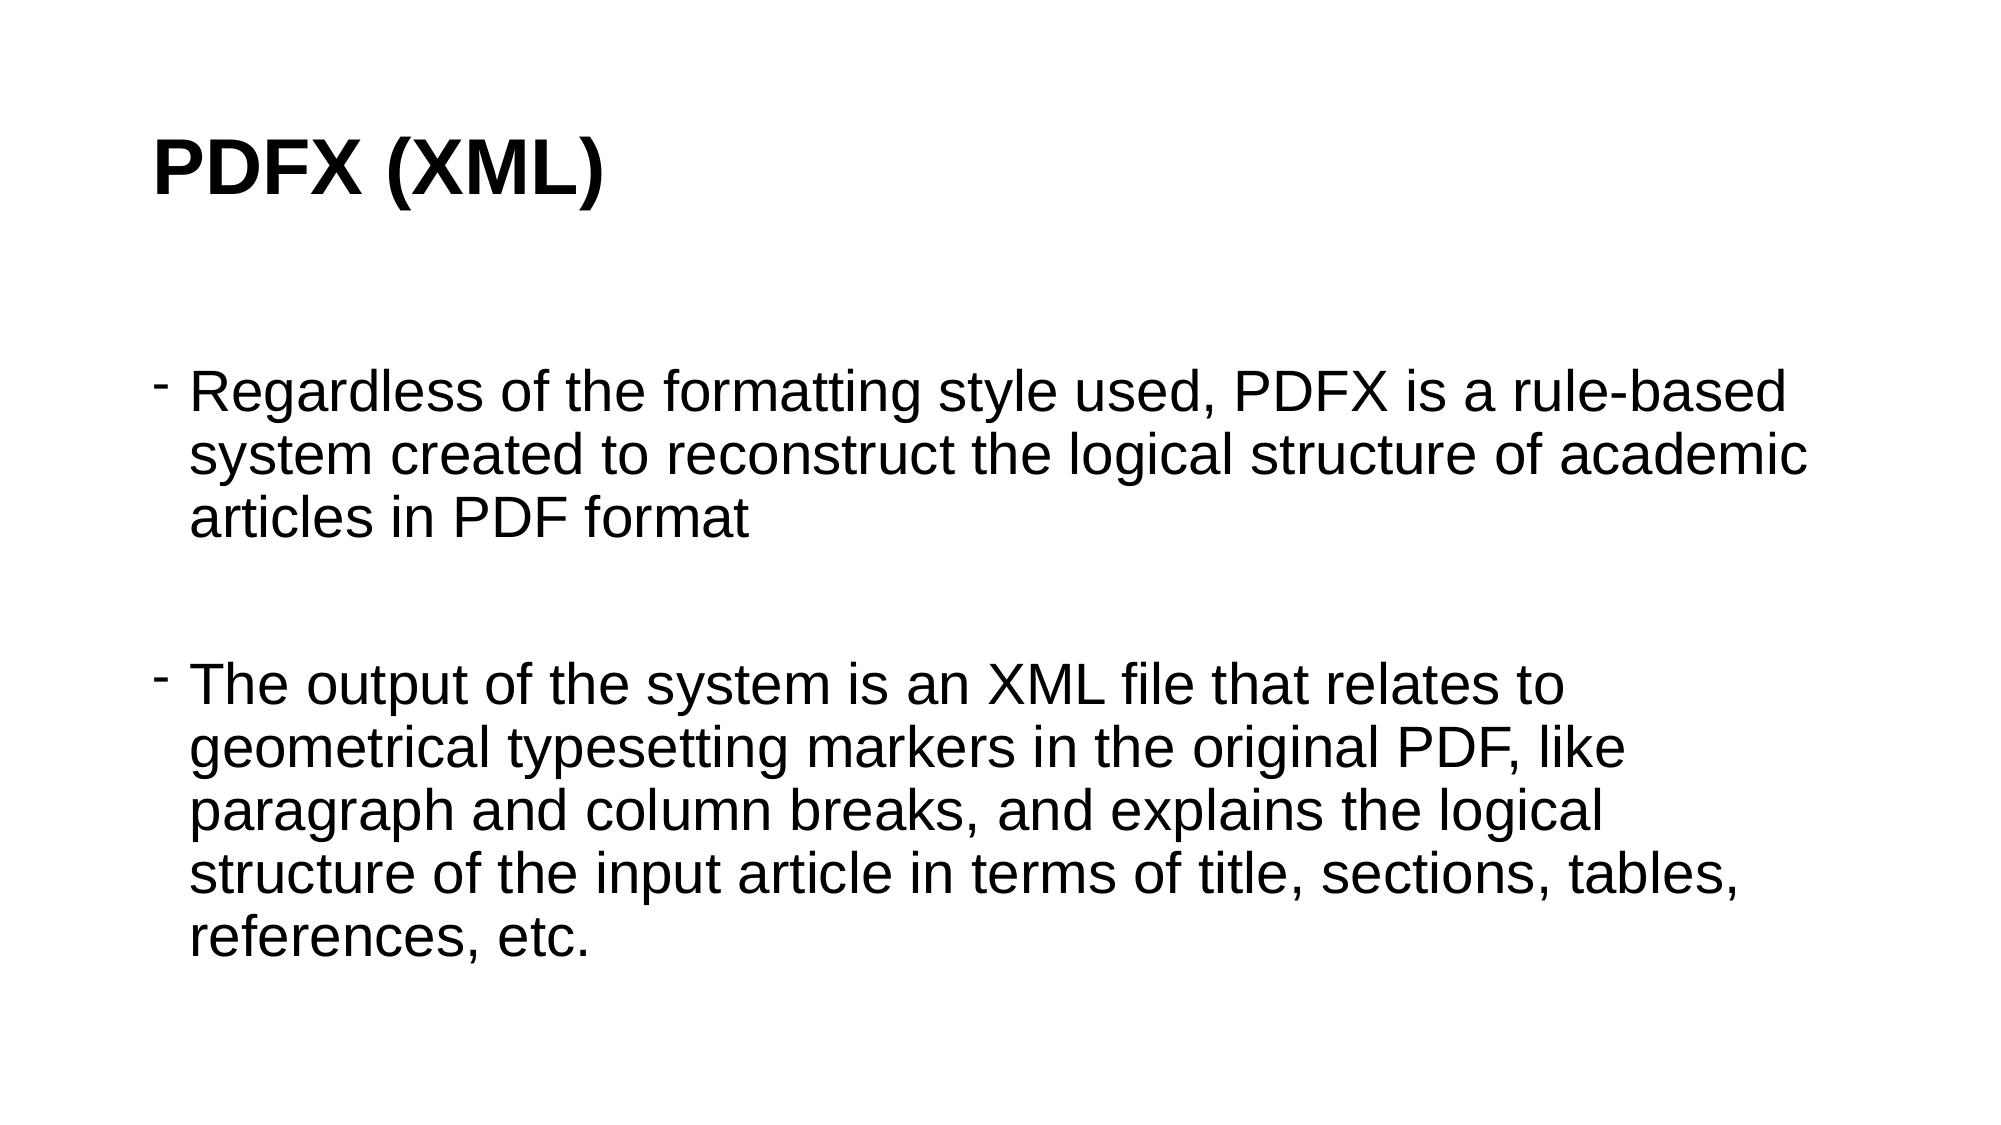

# PDFX (XML)

Regardless of the formatting style used, PDFX is a rule-based system created to reconstruct the logical structure of academic articles in PDF format

The output of the system is an XML file that relates to geometrical typesetting markers in the original PDF, like paragraph and column breaks, and explains the logical structure of the input article in terms of title, sections, tables, references, etc.